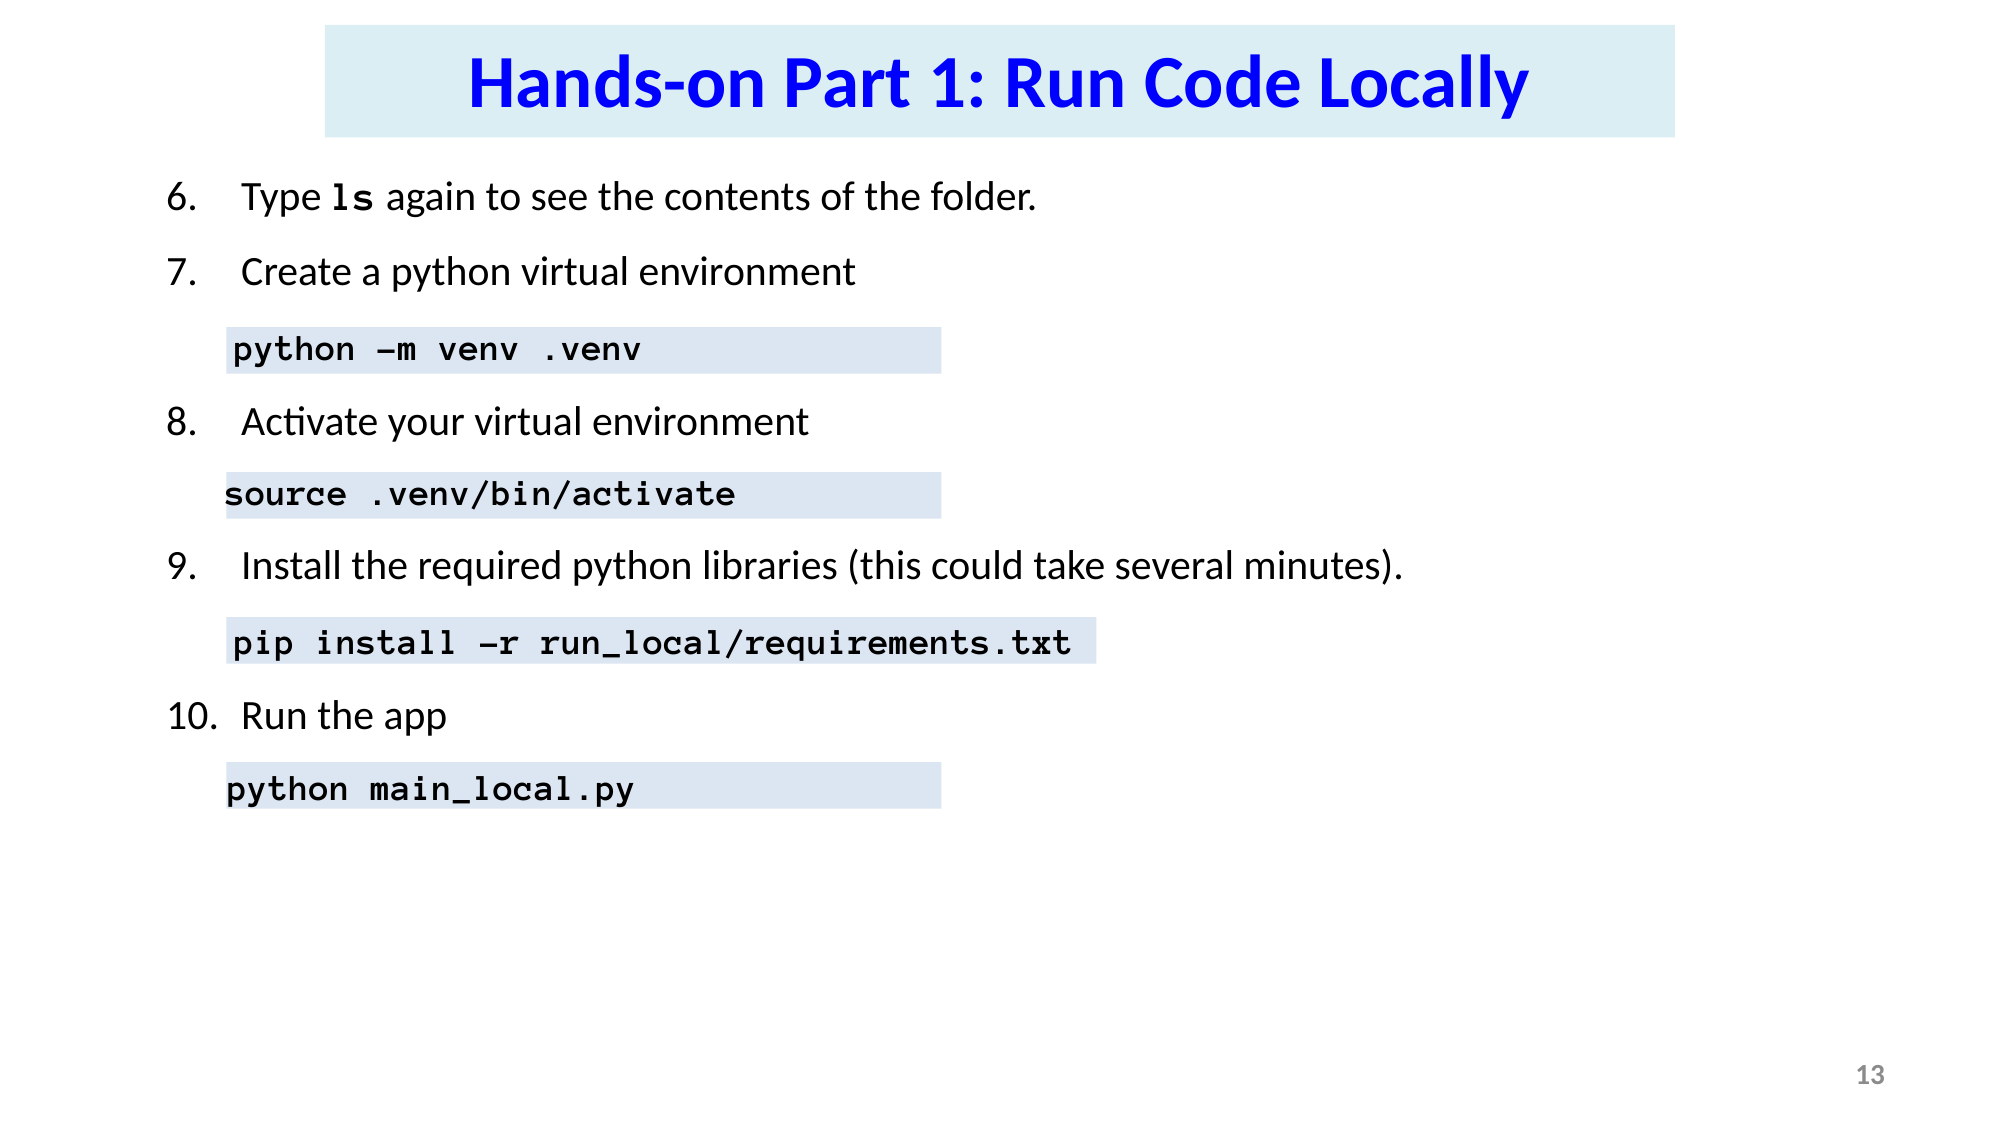

Hands-on Part 1: Run Code Locally
Type ls again to see the contents of the folder.
Create a python virtual environment
   python –m venv .venv
Activate your virtual environment
       source .venv/bin/activate
Install the required python libraries (this could take several minutes).
   pip install –r run_local/requirements.txt
Run the app
   python main_local.py

13